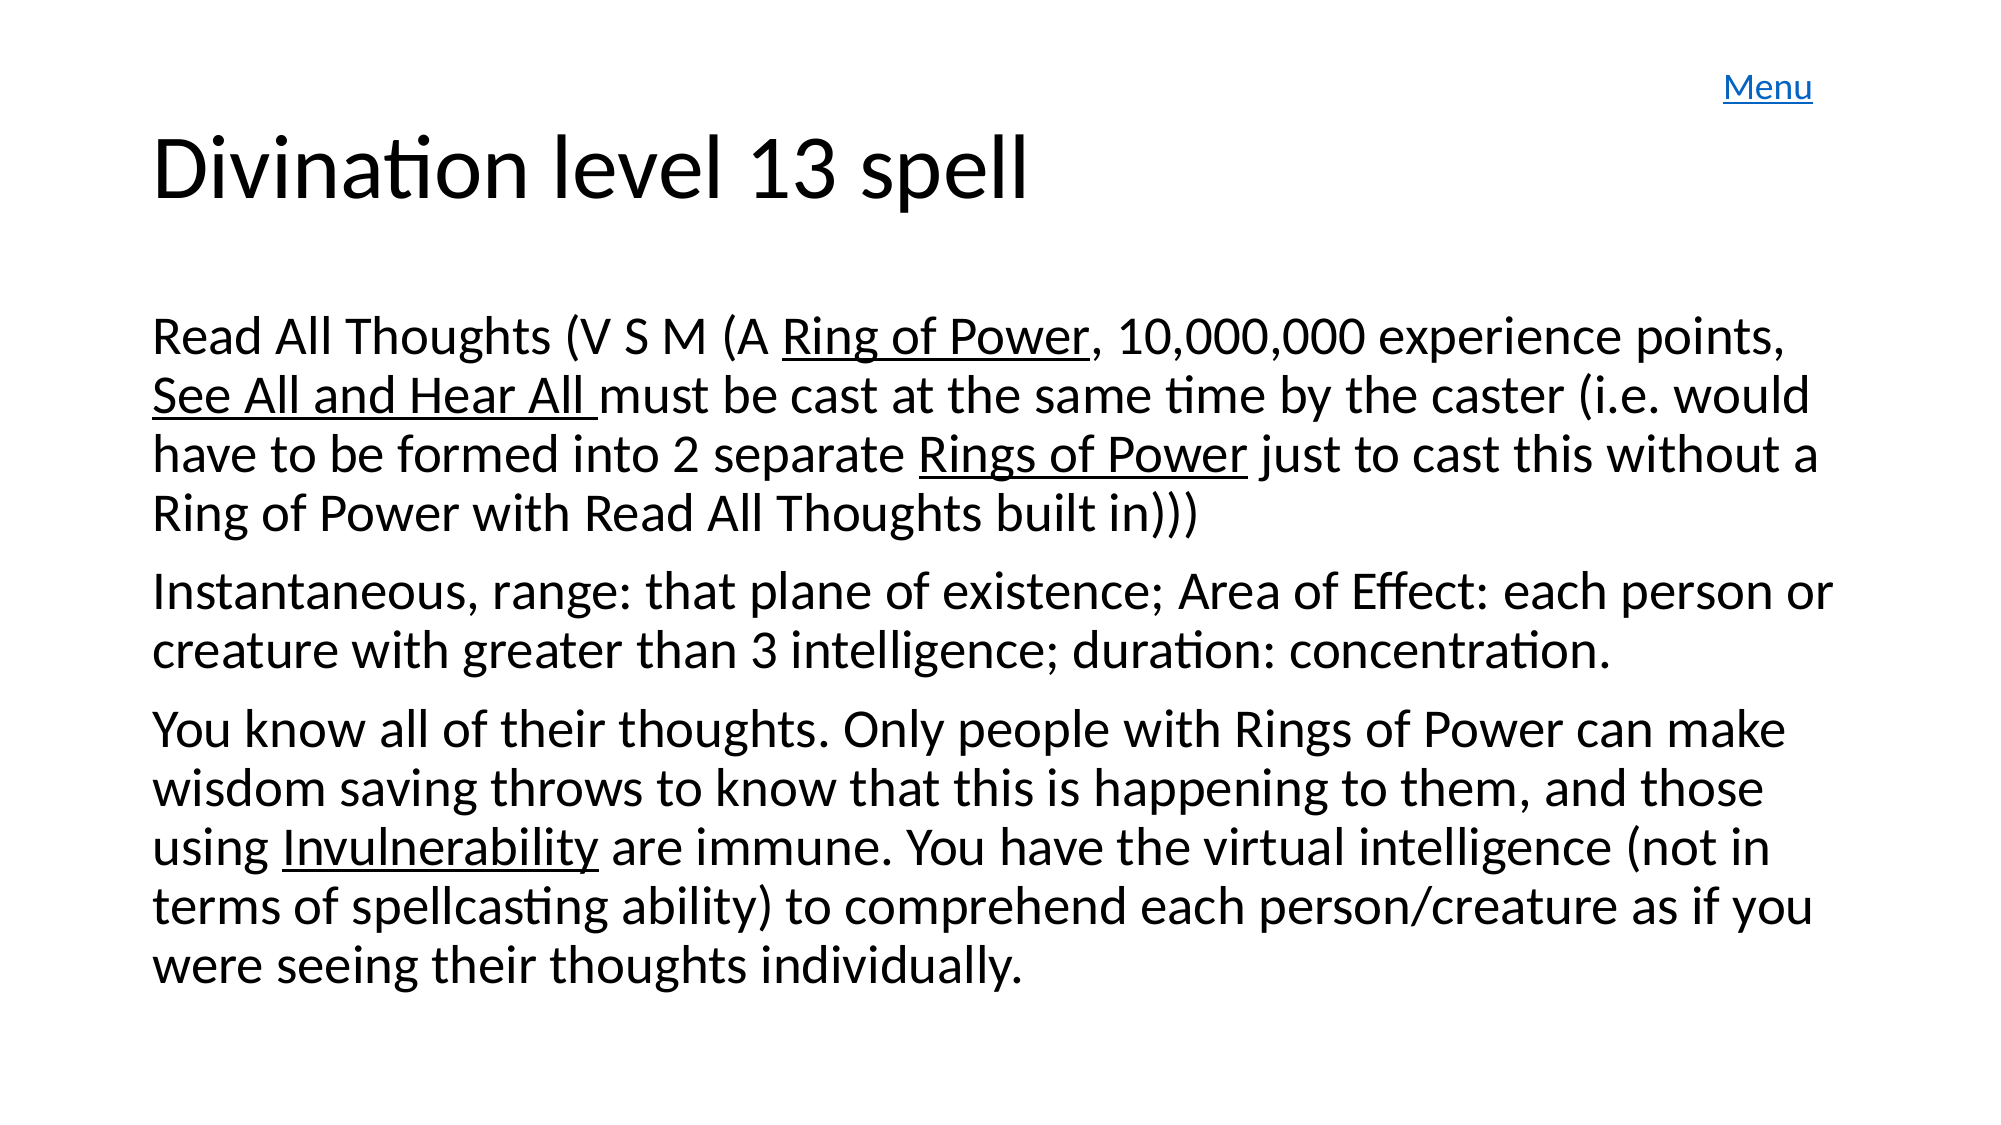

Menu
# Divination level 13 spell
Read All Thoughts (V S M (A Ring of Power, 10,000,000 experience points, See All and Hear All must be cast at the same time by the caster (i.e. would have to be formed into 2 separate Rings of Power just to cast this without a Ring of Power with Read All Thoughts built in)))
Instantaneous, range: that plane of existence; Area of Effect: each person or creature with greater than 3 intelligence; duration: concentration.
You know all of their thoughts. Only people with Rings of Power can make wisdom saving throws to know that this is happening to them, and those using Invulnerability are immune. You have the virtual intelligence (not in terms of spellcasting ability) to comprehend each person/creature as if you were seeing their thoughts individually.